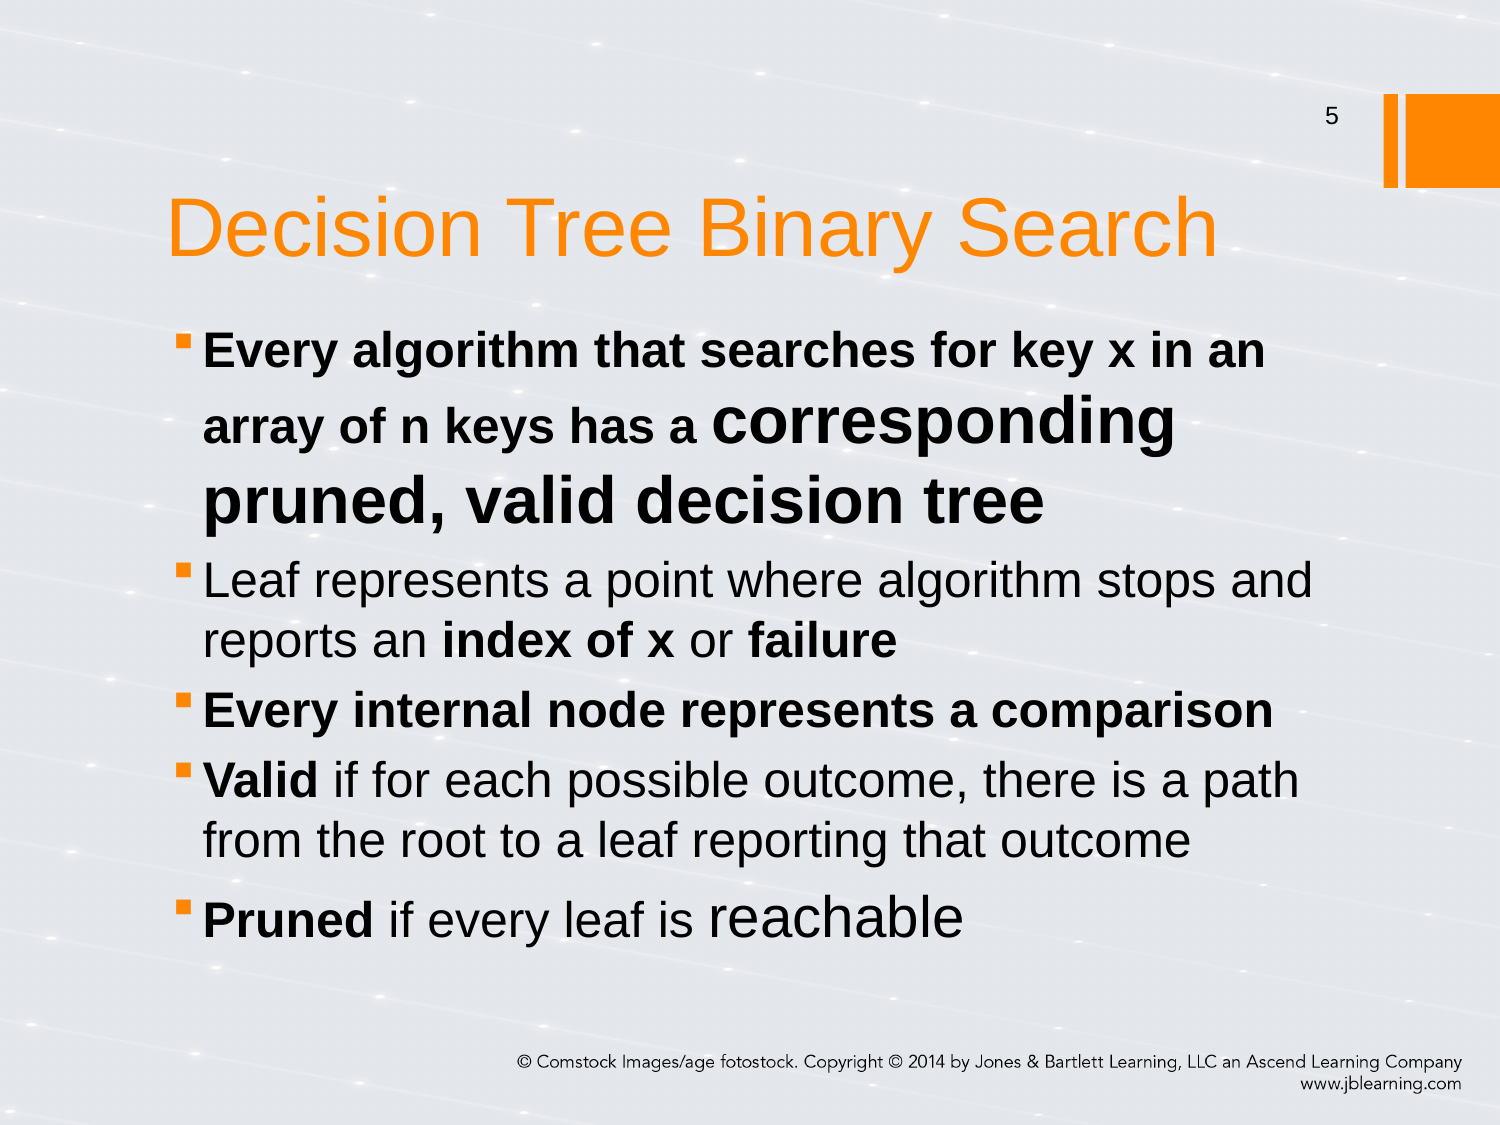

5
# Decision Tree Binary Search
Every algorithm that searches for key x in an array of n keys has a corresponding pruned, valid decision tree
Leaf represents a point where algorithm stops and reports an index of x or failure
Every internal node represents a comparison
Valid if for each possible outcome, there is a path from the root to a leaf reporting that outcome
Pruned if every leaf is reachable